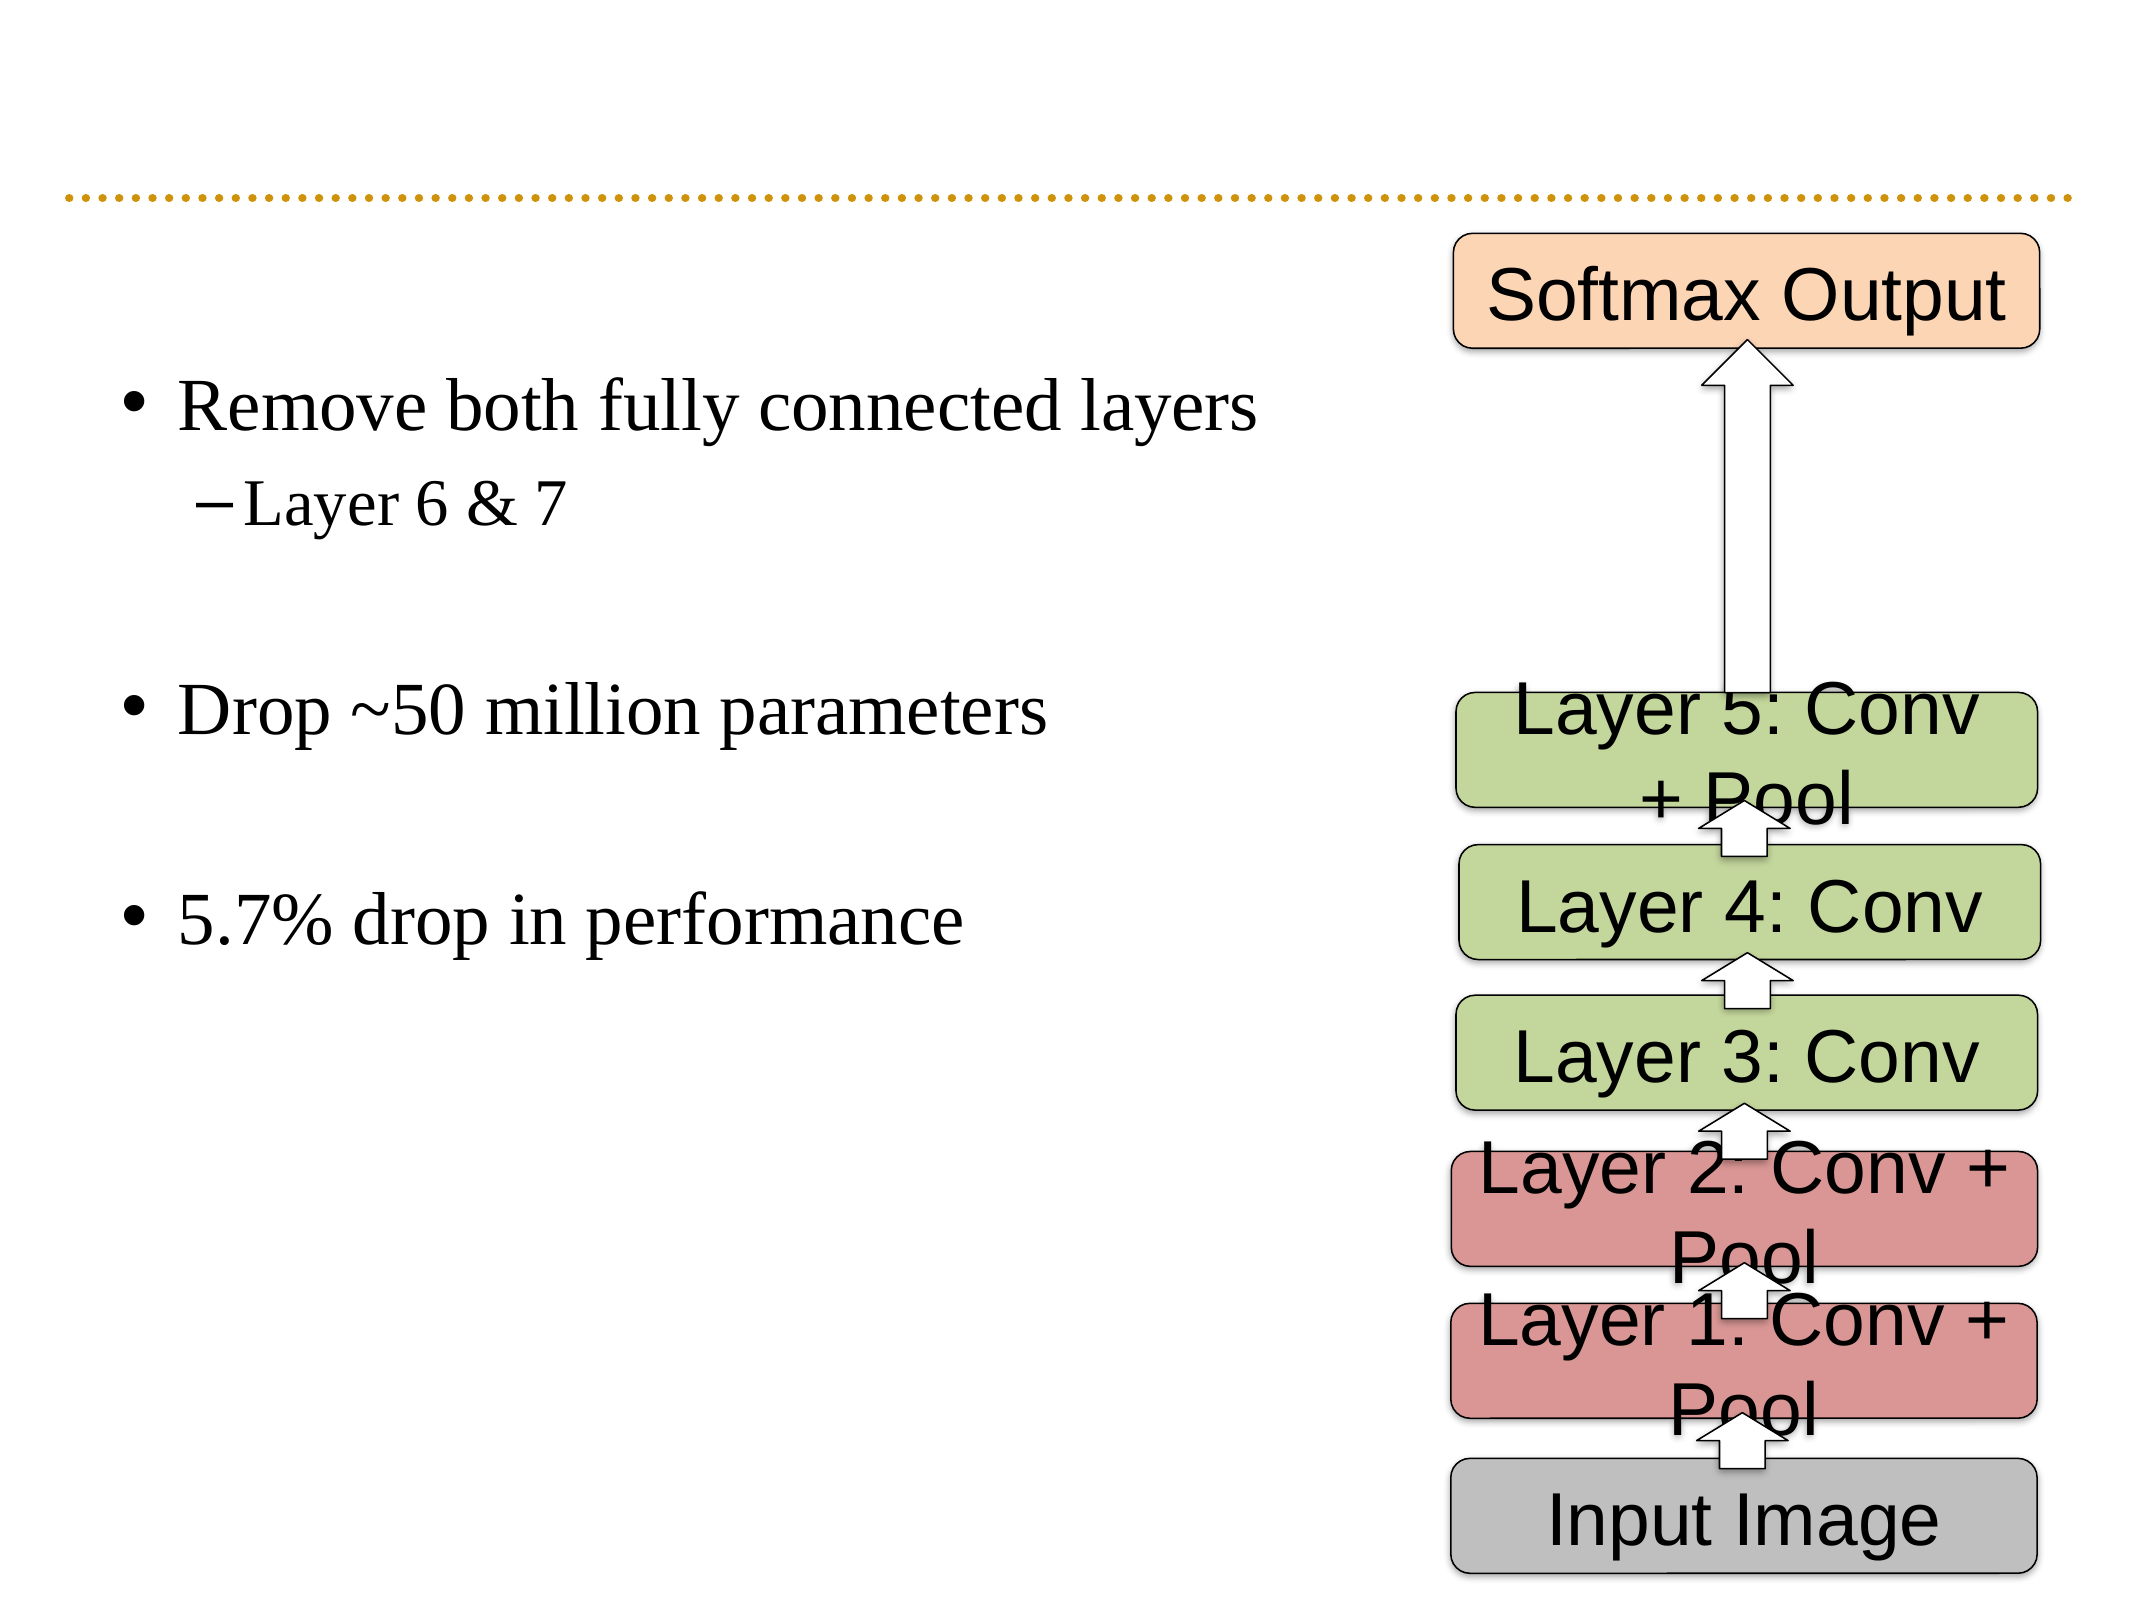

Ablation study (Zeiler & Fergus)
Softmax Output

Remove both fully connected layers
Layer 6 & 7

Drop ~50 million parameters

5.7% drop in performance

Layer 5: Conv + Pool

Layer 4: Conv

Layer 3: Conv

Layer 2: Conv + Pool

Layer 1: Conv + Pool

Input Image